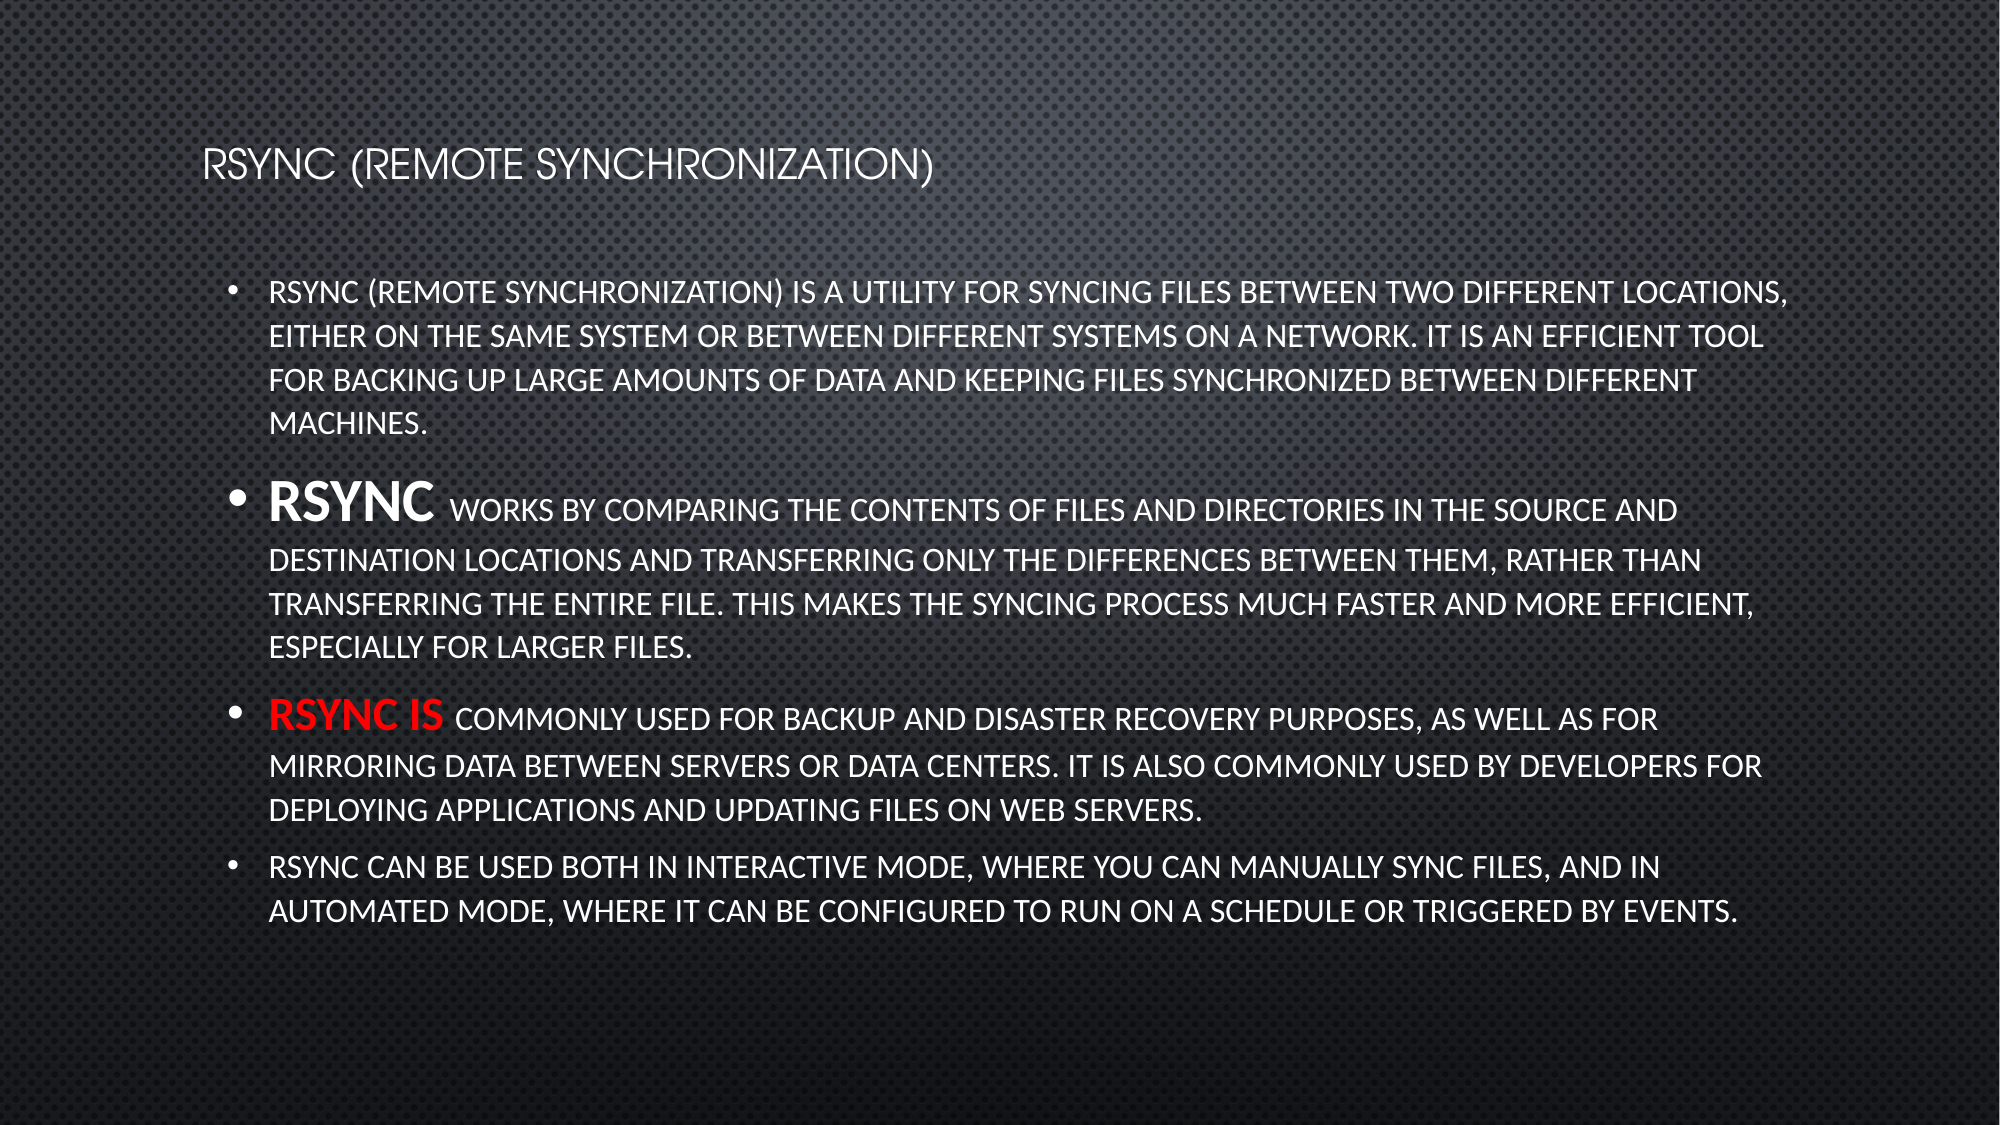

# Rsync (Remote Synchronization)

Rsync (Remote Synchronization) is a utility for syncing files between two different locations, either on the same system or between different systems on a network. It is an efficient tool for backing up large amounts of data and keeping files synchronized between different machines.
Rsync works by comparing the contents of files and directories in the source and destination locations and transferring only the differences between them, rather than transferring the entire file. This makes the syncing process much faster and more efficient, especially for larger files.
Rsync is commonly used for backup and disaster recovery purposes, as well as for mirroring data between servers or data centers. It is also commonly used by developers for deploying applications and updating files on web servers.
Rsync can be used both in interactive mode, where you can manually sync files, and in automated mode, where it can be configured to run on a schedule or triggered by events.